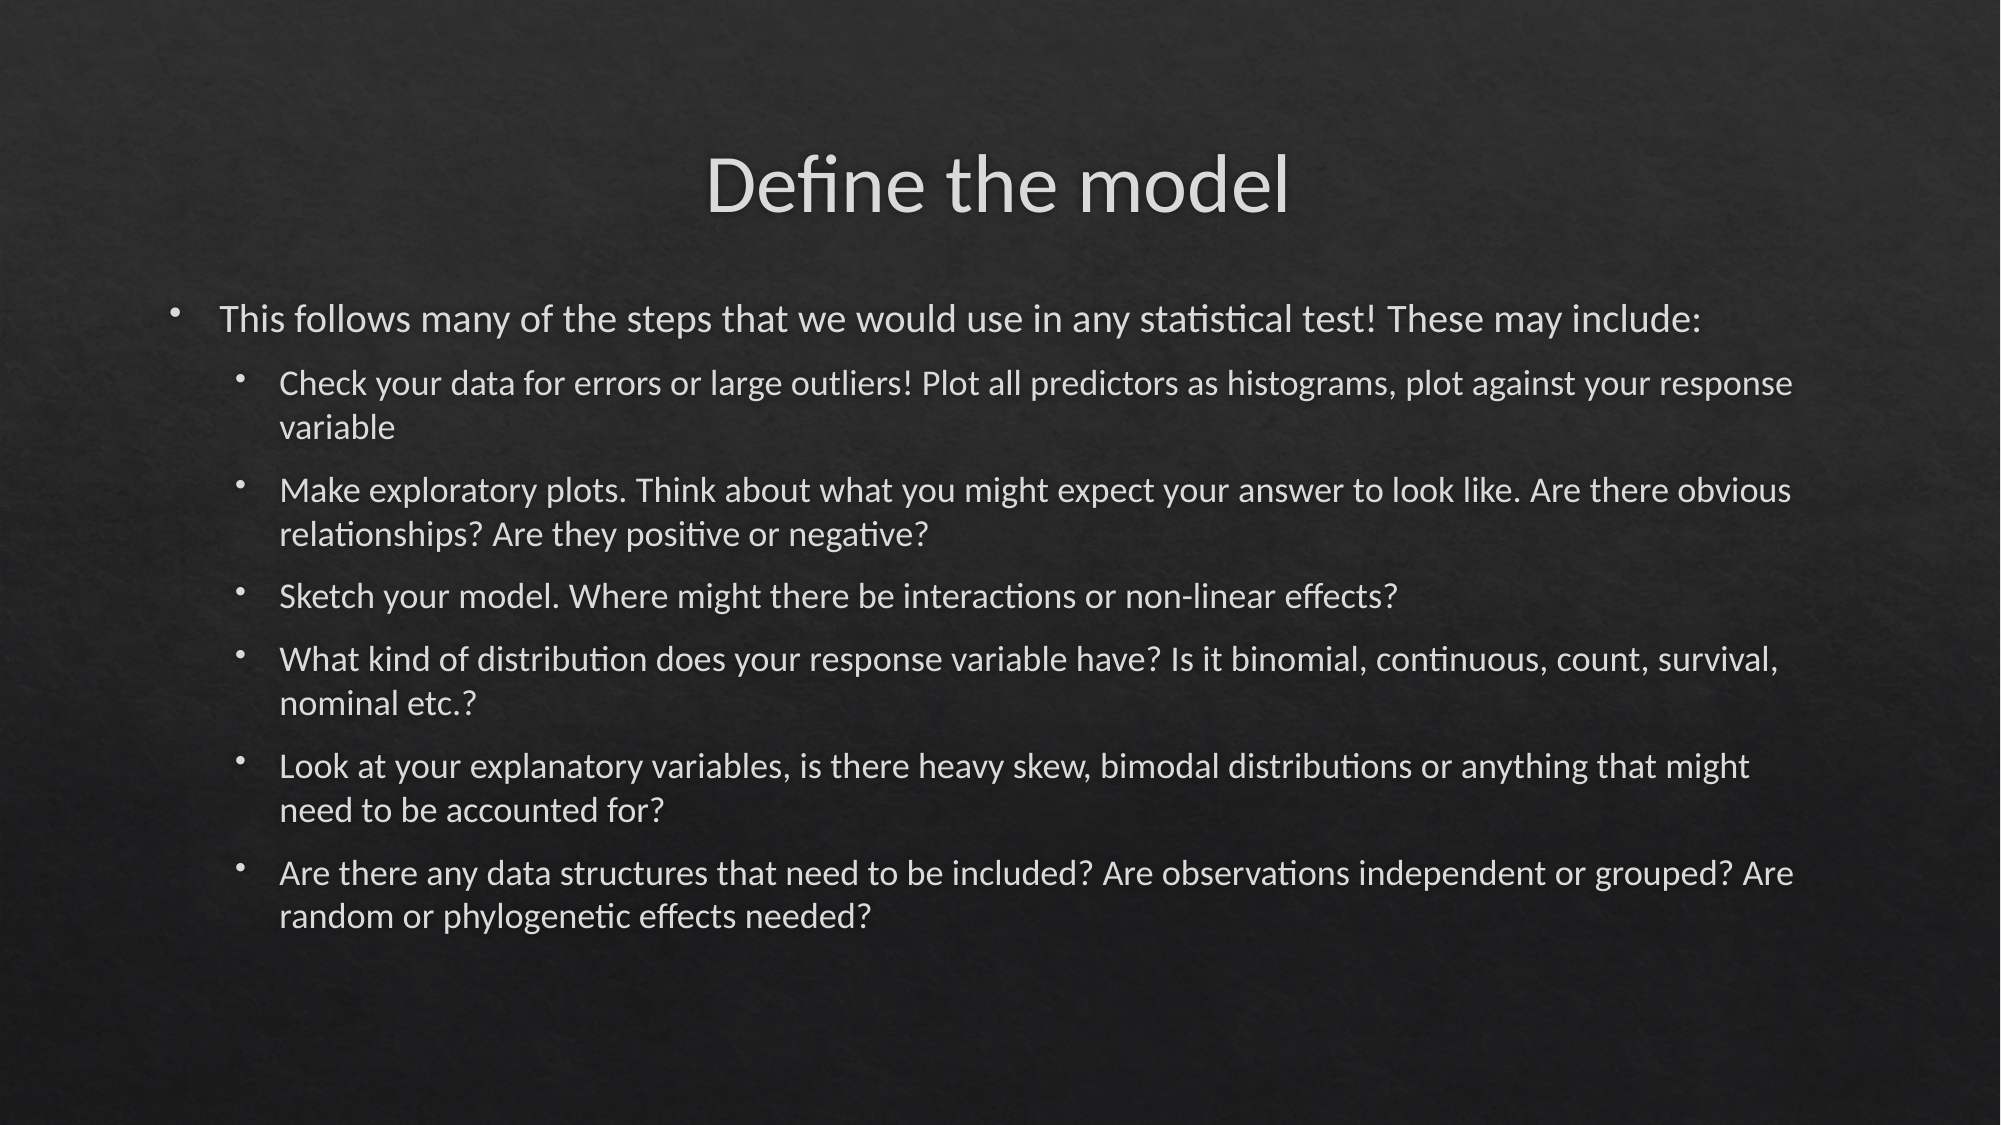

# Define the model
This follows many of the steps that we would use in any statistical test! These may include:
Check your data for errors or large outliers! Plot all predictors as histograms, plot against your response variable
Make exploratory plots. Think about what you might expect your answer to look like. Are there obvious relationships? Are they positive or negative?
Sketch your model. Where might there be interactions or non-linear effects?
What kind of distribution does your response variable have? Is it binomial, continuous, count, survival, nominal etc.?
Look at your explanatory variables, is there heavy skew, bimodal distributions or anything that might need to be accounted for?
Are there any data structures that need to be included? Are observations independent or grouped? Are random or phylogenetic effects needed?